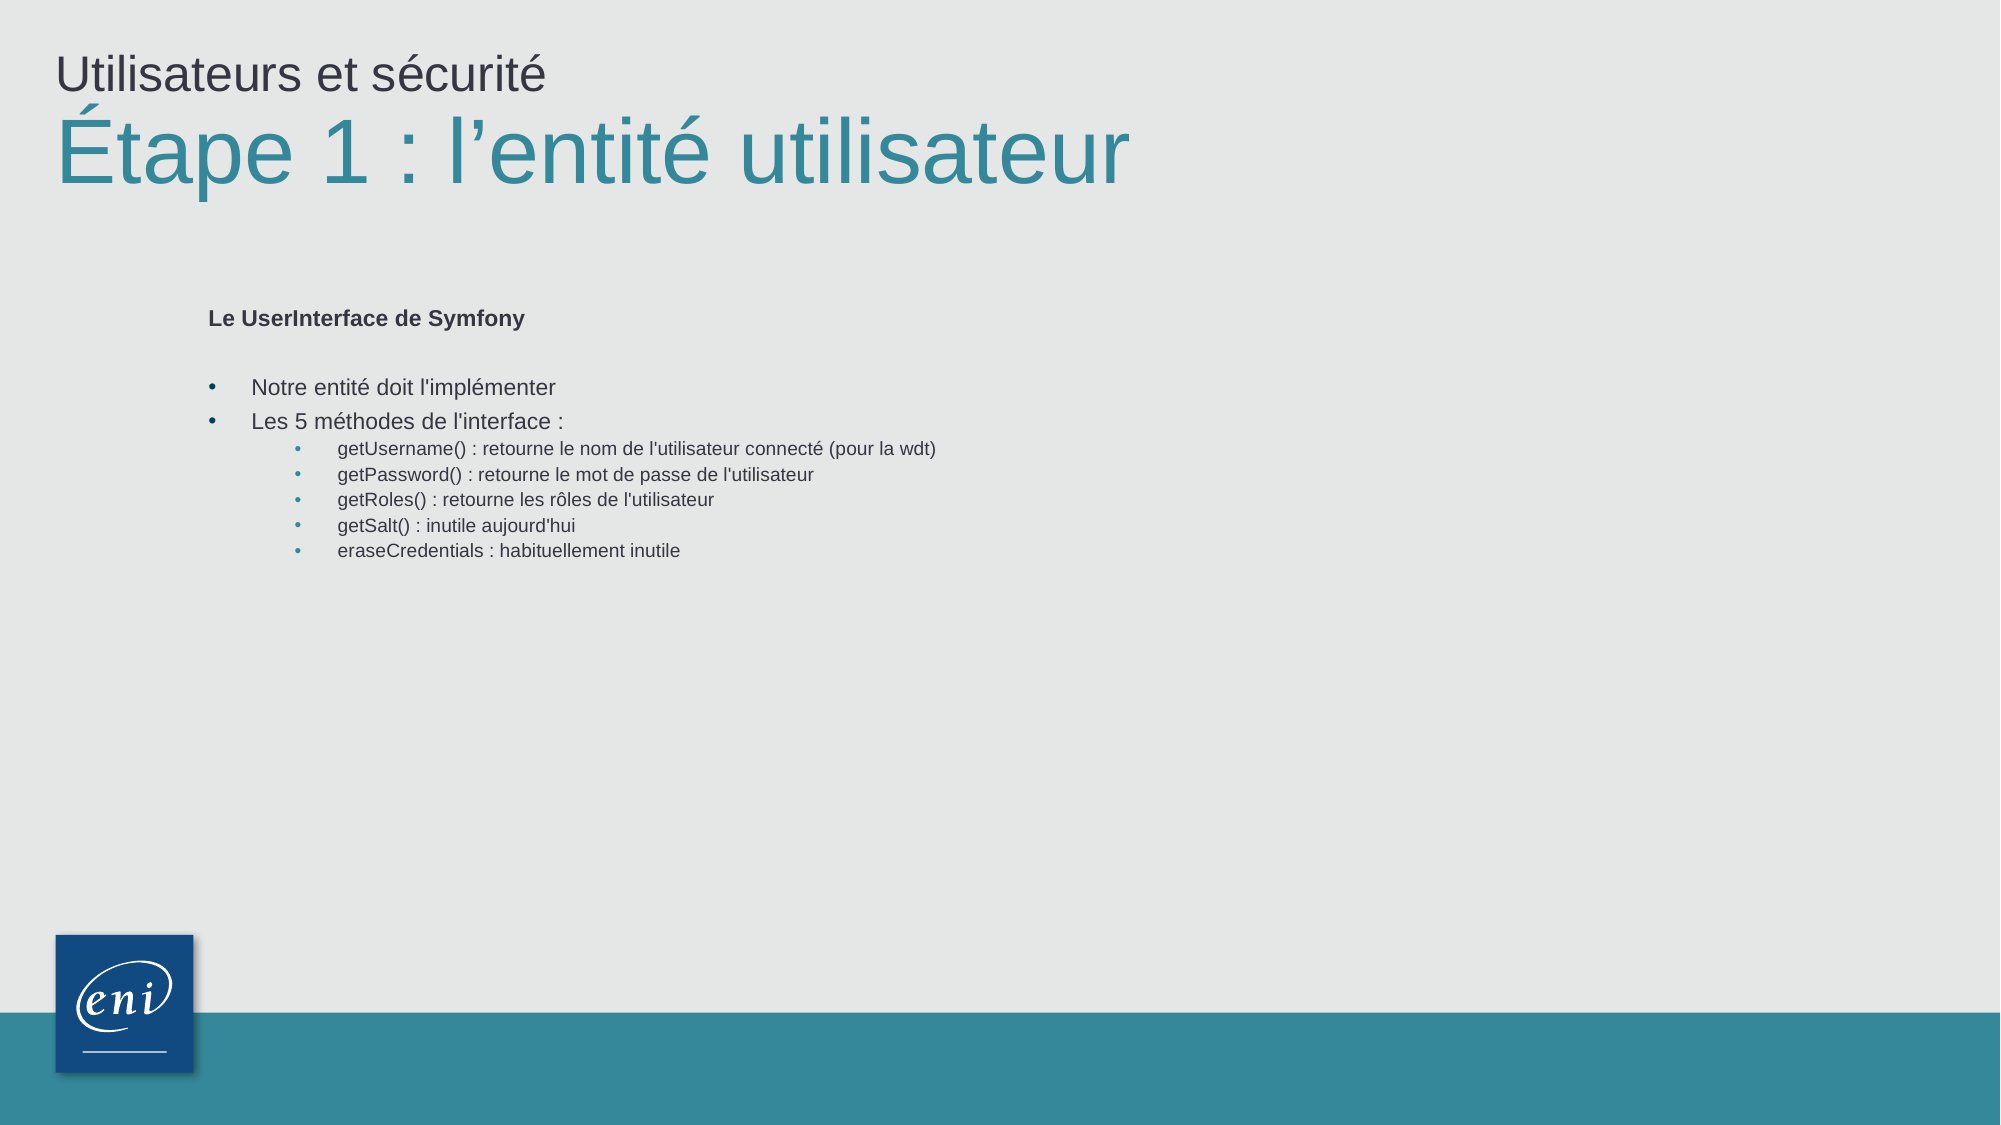

Utilisateurs et sécurité
# Étape 1 : l’entité utilisateur
Le UserInterface de Symfony

Notre entité doit l'implémenter
Les 5 méthodes de l'interface :
getUsername() : retourne le nom de l'utilisateur connecté (pour la wdt)
getPassword() : retourne le mot de passe de l'utilisateur
getRoles() : retourne les rôles de l'utilisateur
getSalt() : inutile aujourd'hui
eraseCredentials : habituellement inutile